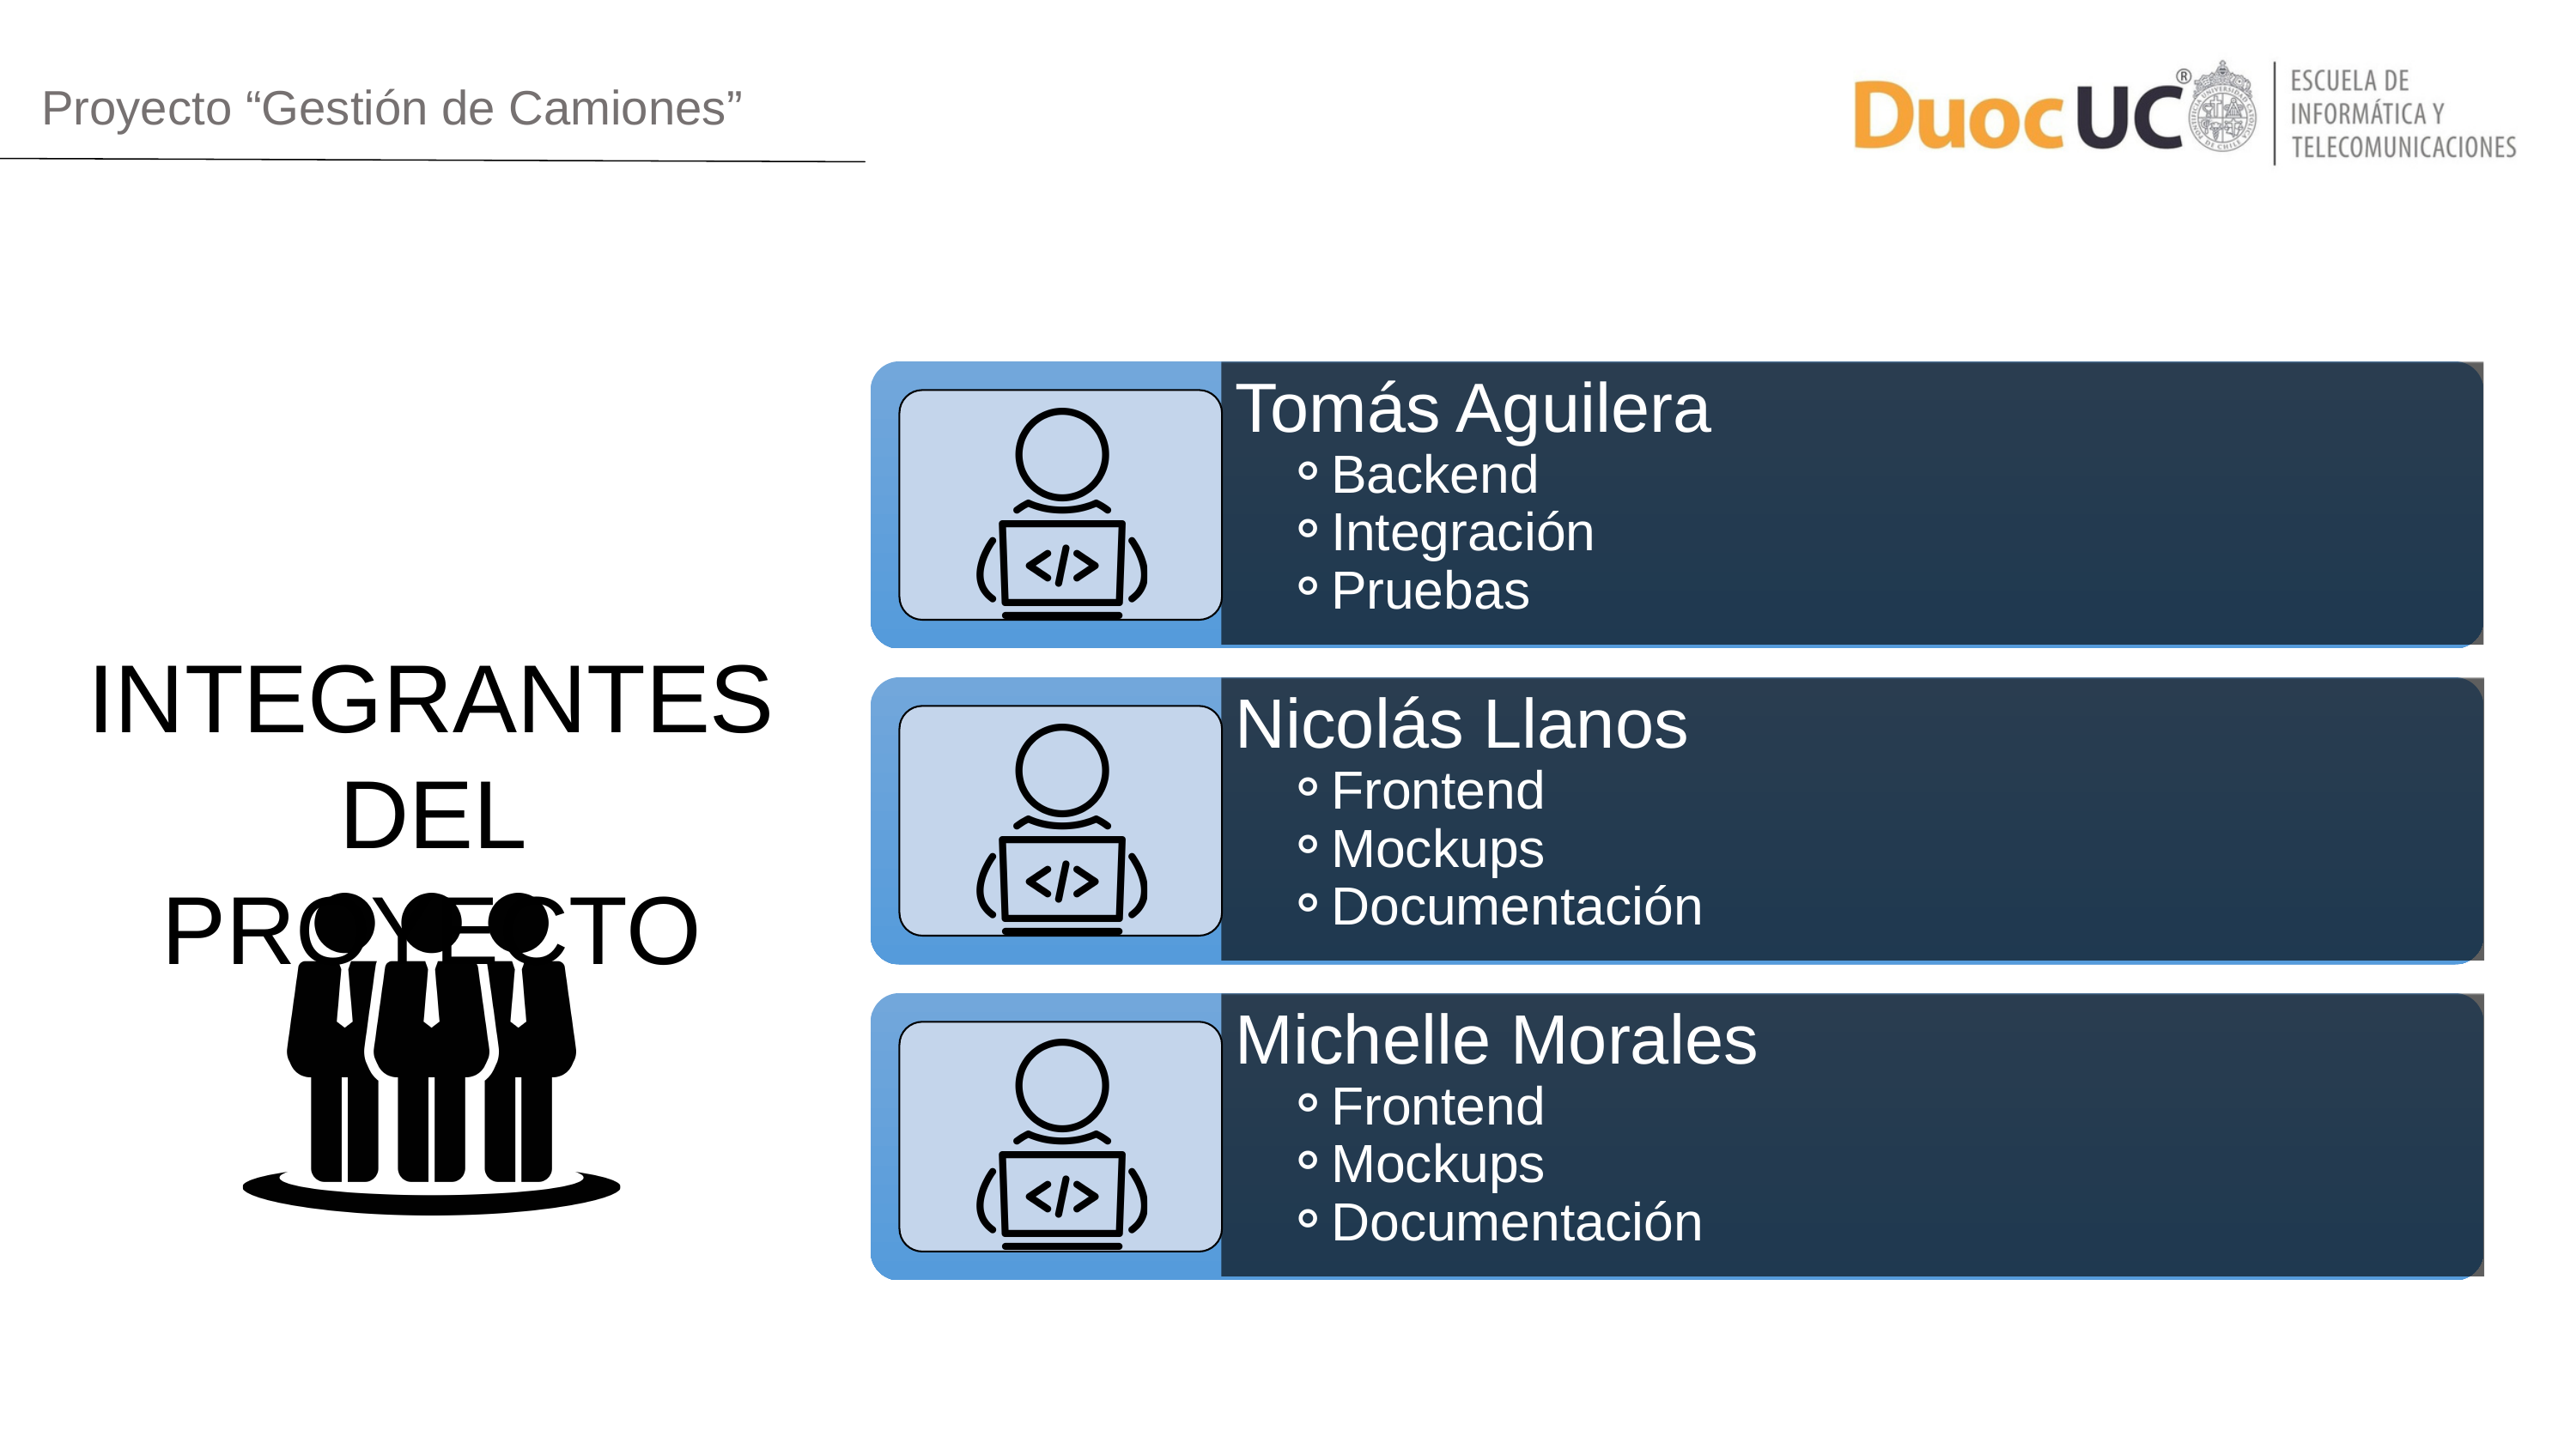

Proyecto “Gestión de Camiones”

Tomás Aguilera
Backend
Integración
Pruebas

INTEGRANTES DEL PROYECTO

Nicolás Llanos
Frontend
Mockups
Documentación

Michelle Morales
Frontend
Mockups
Documentación